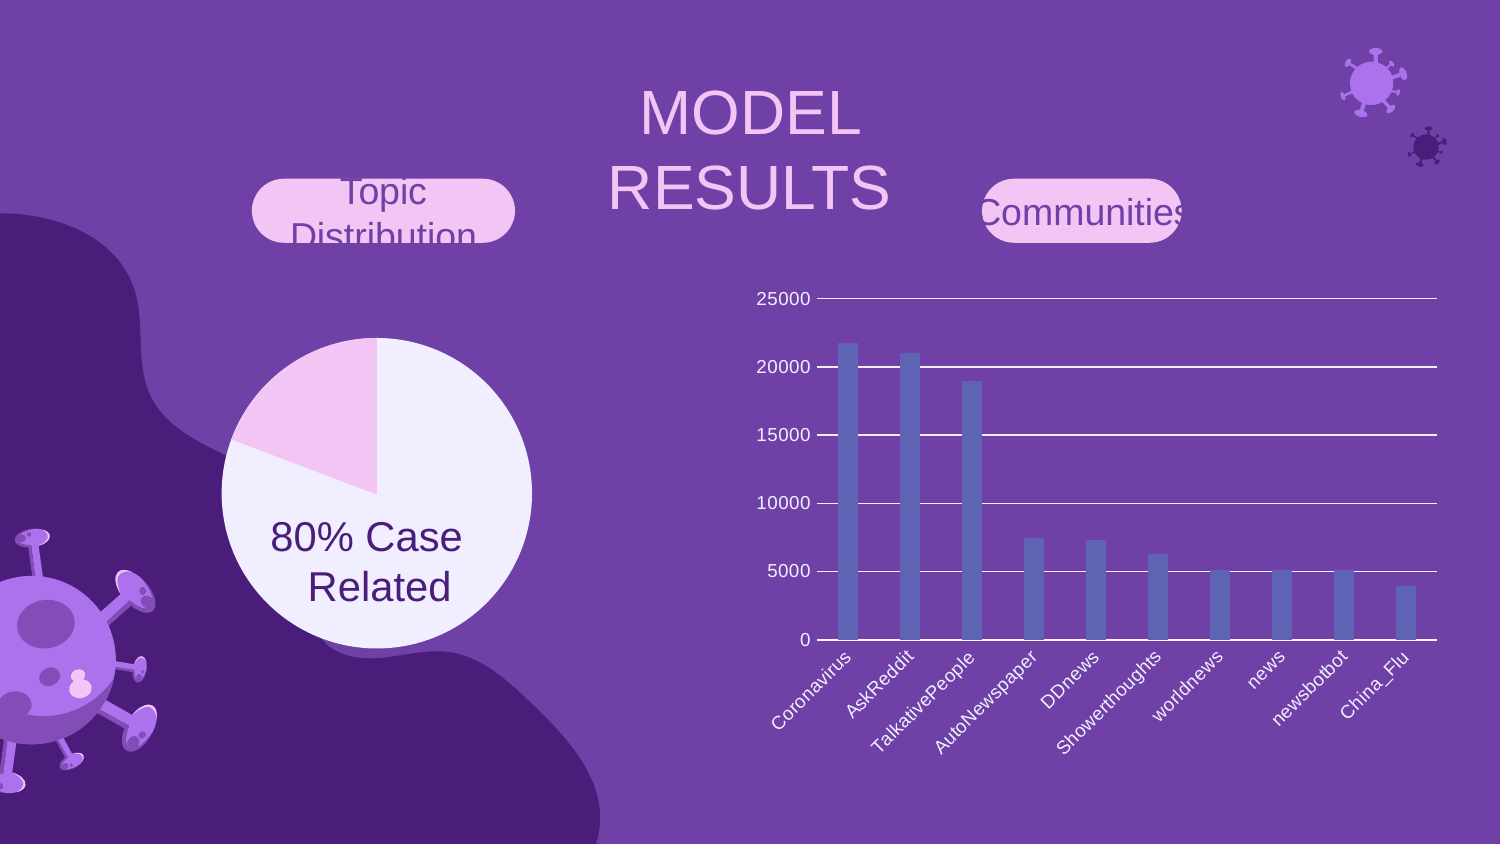

# MODEL RESULTS

Topic Distribution
Communities

### Chart

| Category |  |
|---|---|
| Coronavirus | 21770.0 |
| AskReddit | 21024.0 |
| TalkativePeople | 18951.0 |
| AutoNewspaper | 7499.0 |
| DDnews | 7340.0 |
| Showerthoughts | 6270.0 |
| worldnews | 5151.0 |
| news | 5143.0 |
| newsbotbot | 5112.0 |
| China_Flu | 3948.0 |

80% Case Related